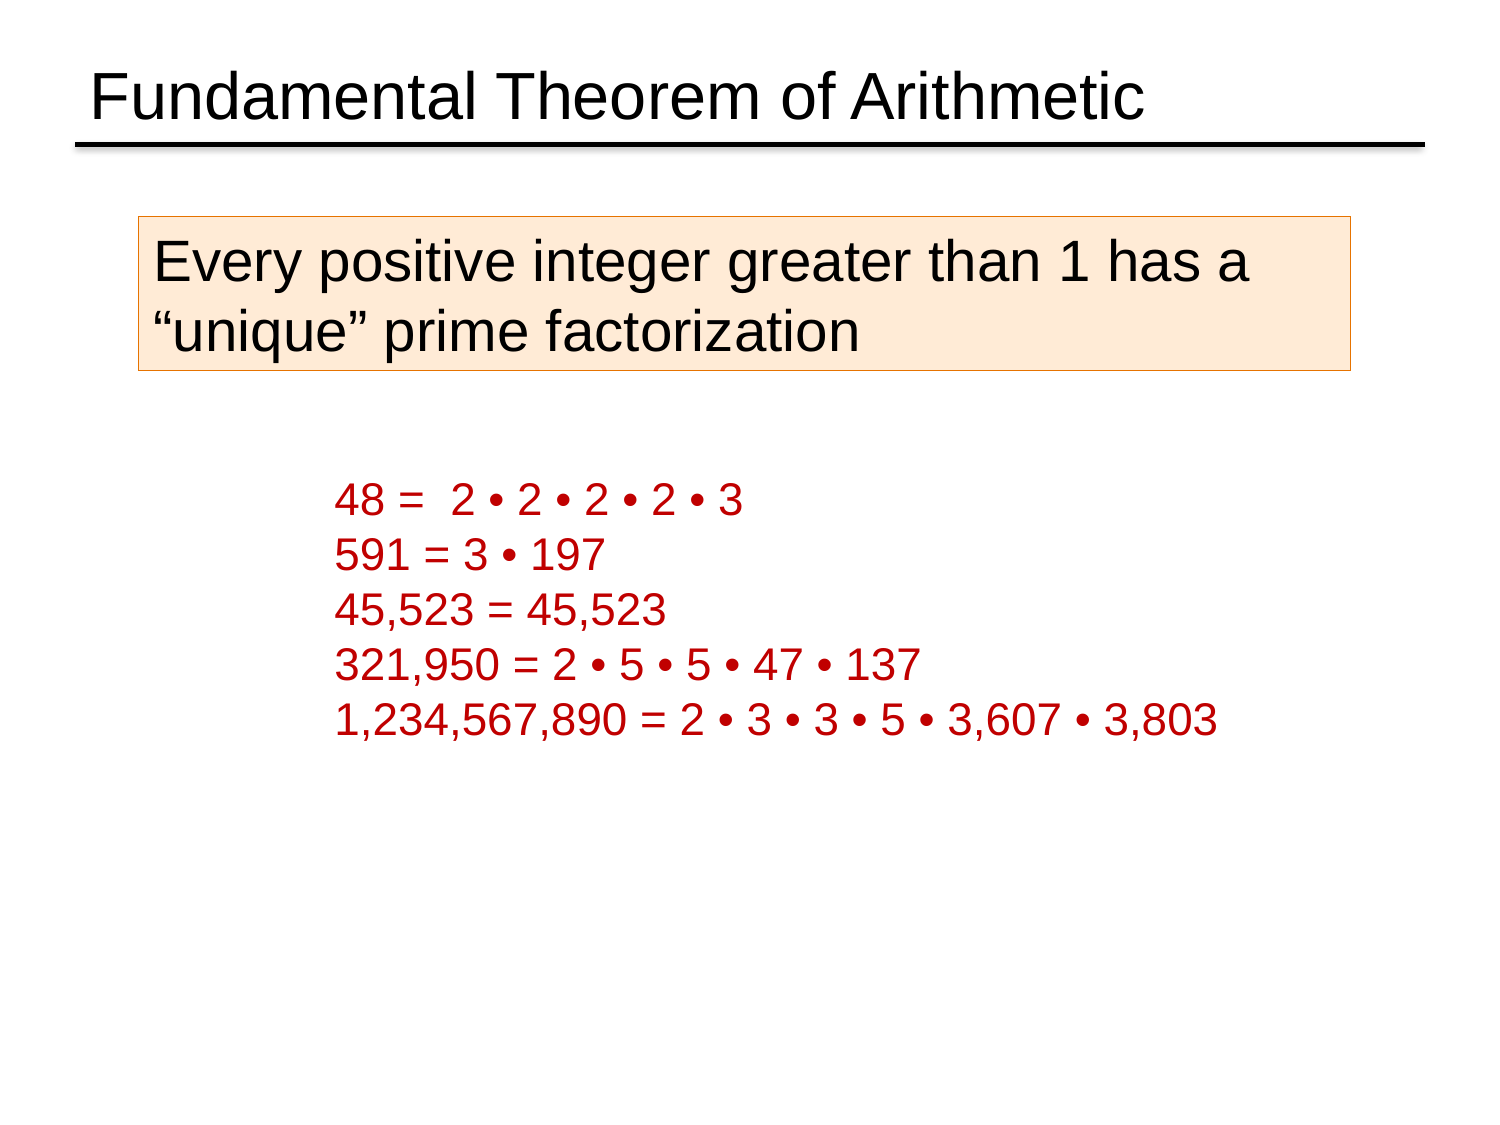

# Fundamental Theorem of Arithmetic
Every positive integer greater than 1 has a “unique” prime factorization
48 =  2 • 2 • 2 • 2 • 3
591 = 3 • 197
45,523 = 45,523
321,950 = 2 • 5 • 5 • 47 • 137
1,234,567,890 = 2 • 3 • 3 • 5 • 3,607 • 3,803